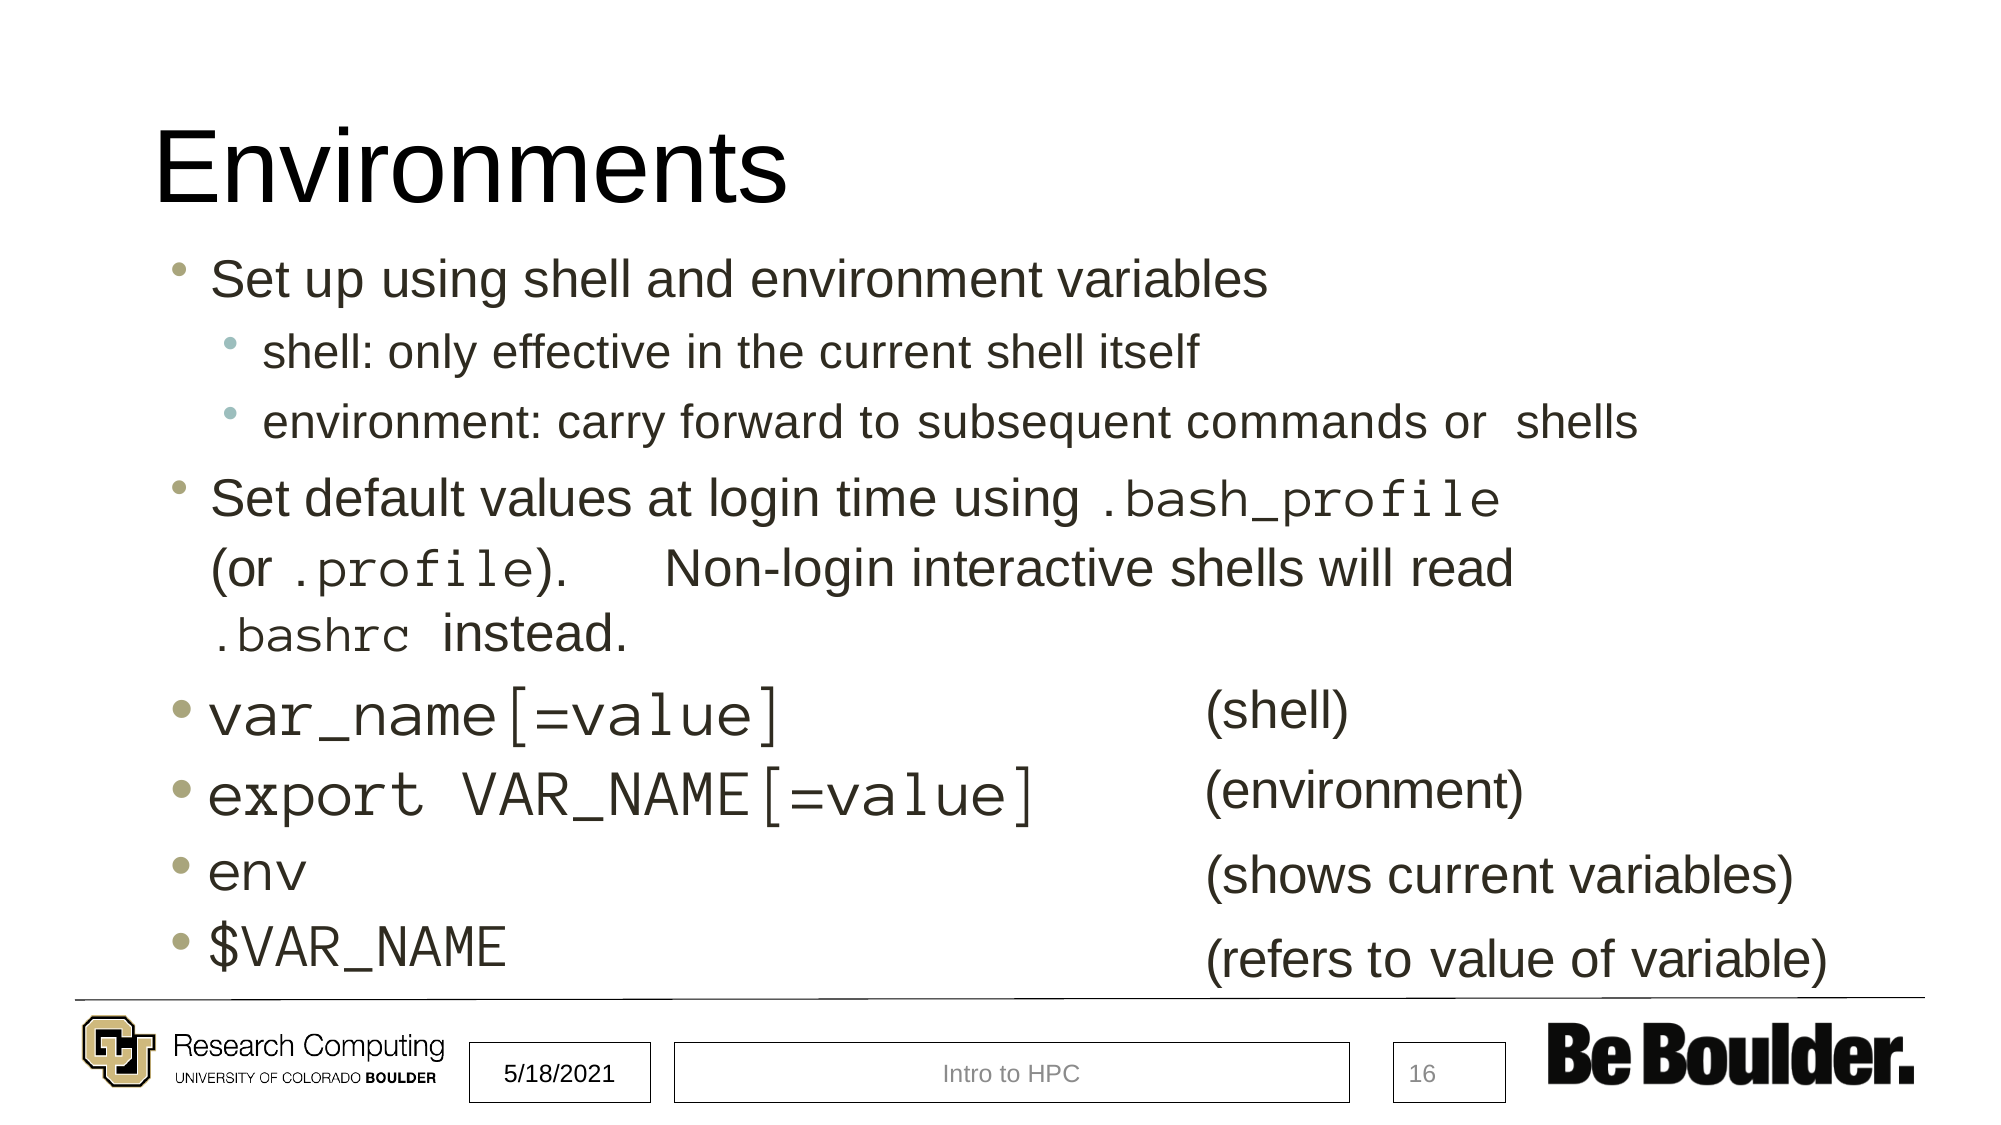

Environments
Set up using shell and environment variables
shell: only effective in the current shell itself
environment: carry forward to subsequent commands or  shells
Set default values at login time using .bash_profile
(or .profile).	Non-login interactive shells will read
.bashrc instead.
var_name[=value]
(shell)
export VAR_NAME[=value]
(environment)
env
(shows current variables)
$VAR_NAME
(refers to value of variable)
5/18/2021
Intro to HPC
16